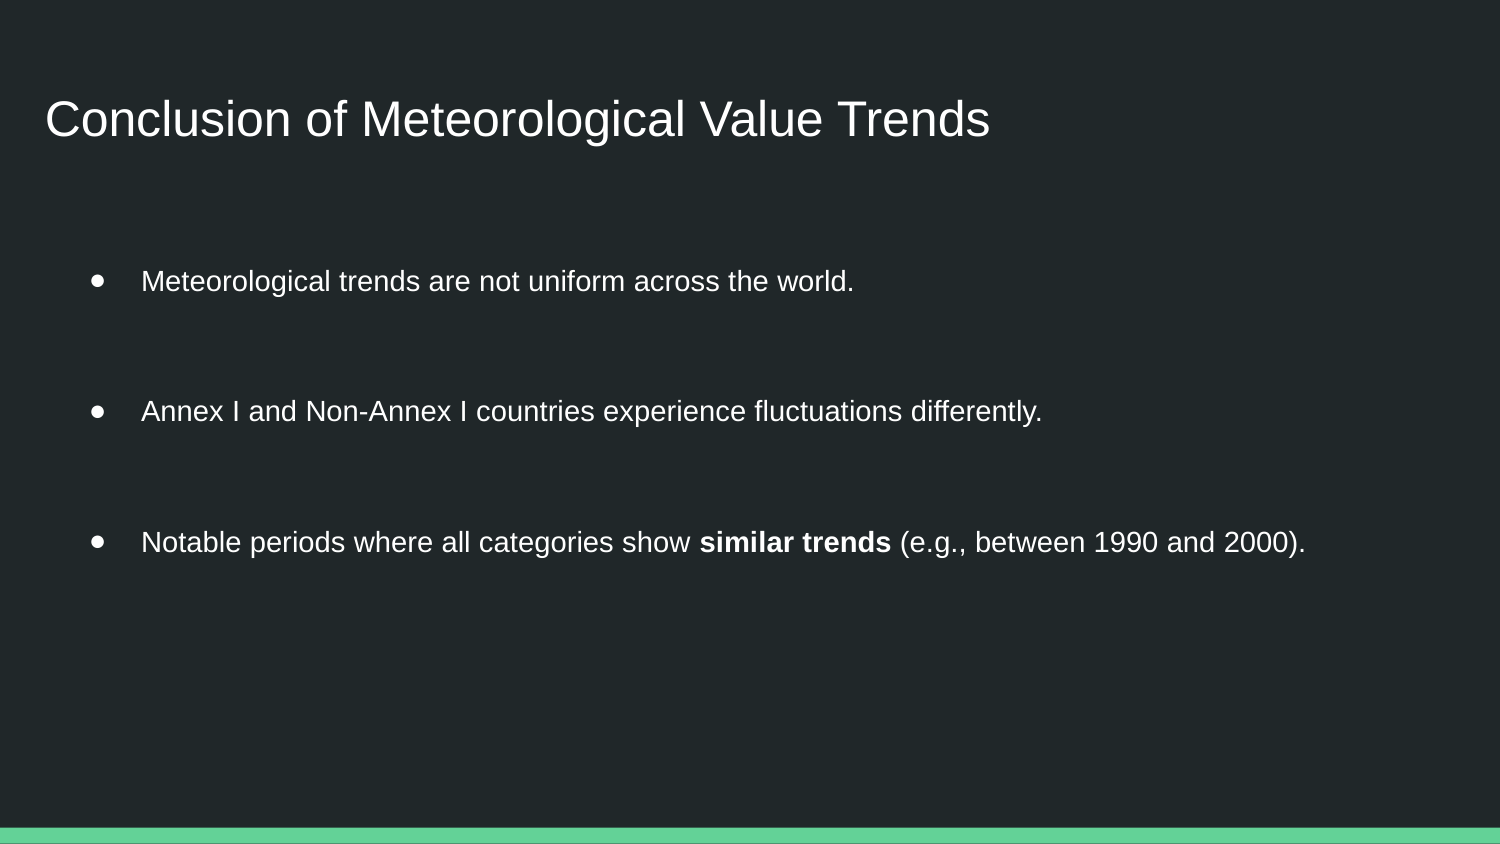

# Conclusion of Meteorological Value Trends

Meteorological trends are not uniform across the world.

Annex I and Non-Annex I countries experience fluctuations differently.

Notable periods where all categories show similar trends (e.g., between 1990 and 2000).